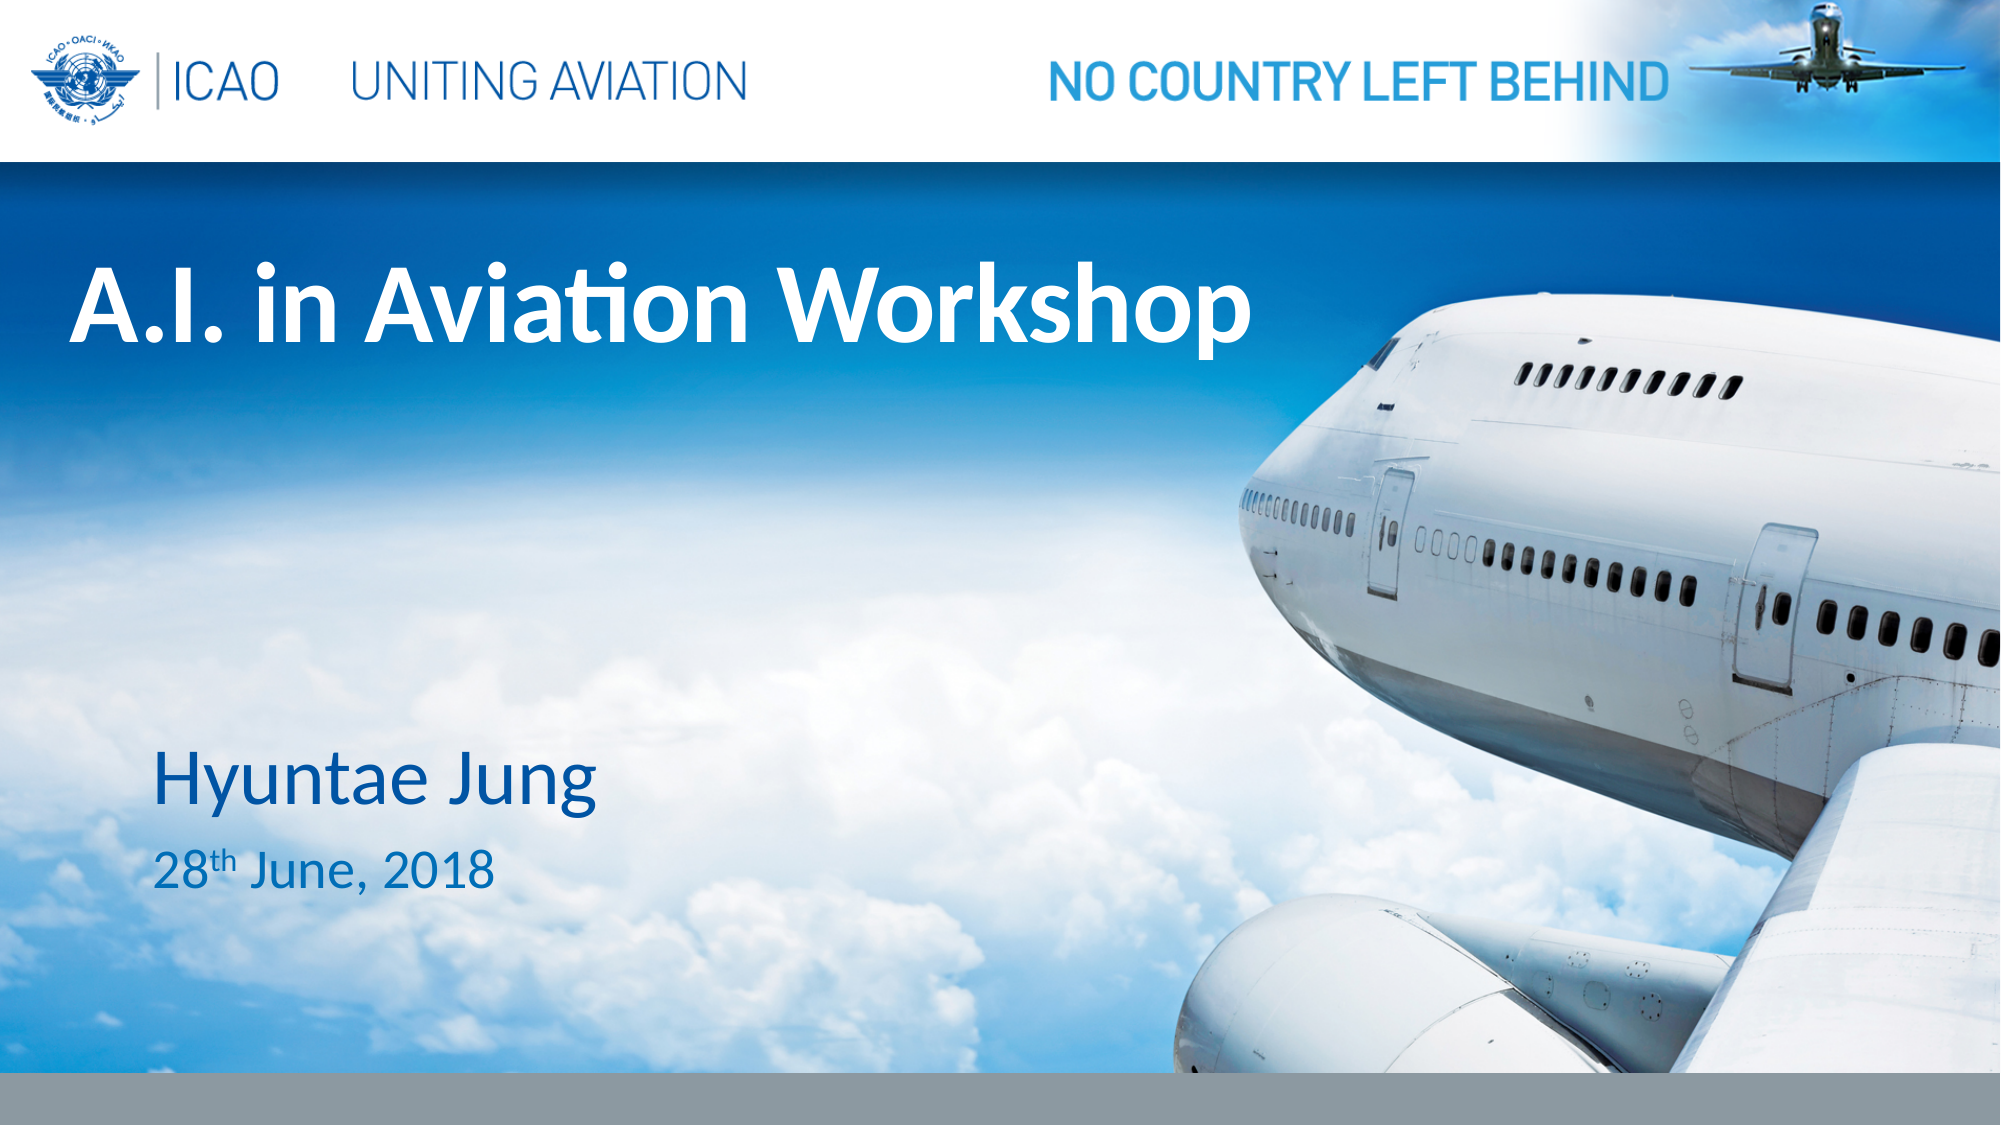

A.I. in Aviation Workshop
Hyuntae Jung
28th June, 2018